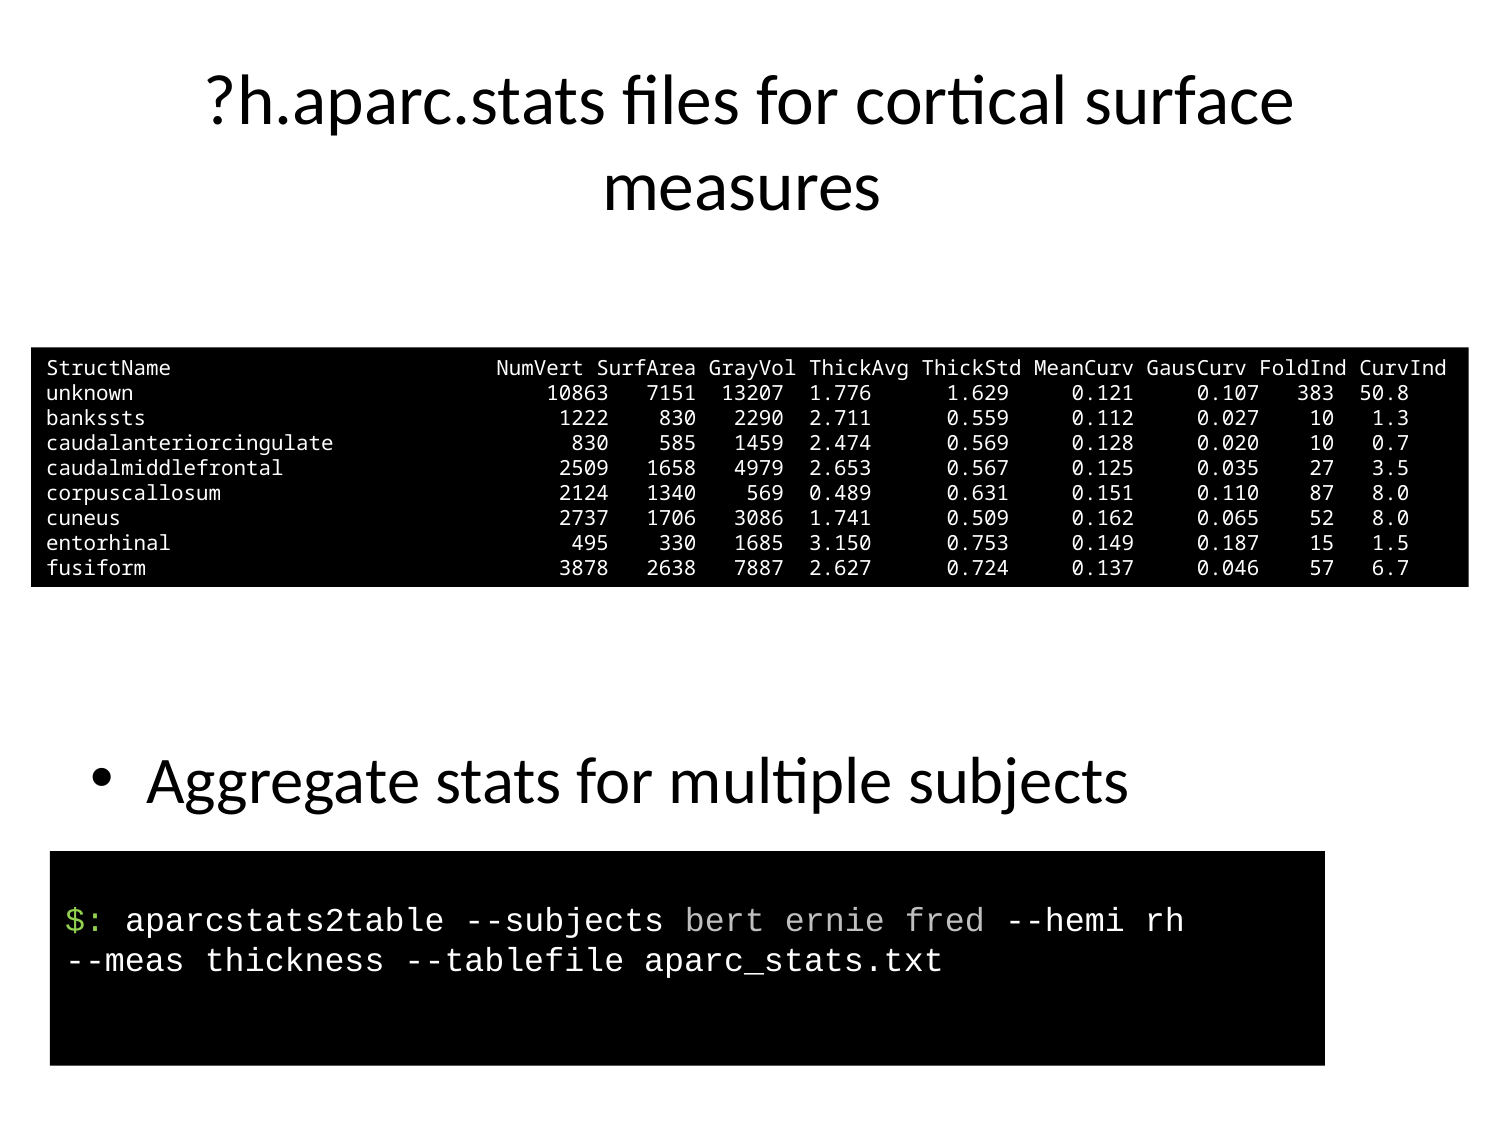

# ?h.aparc.stats files for cortical surface measures

Aggregate stats for multiple subjects
StructName                          NumVert SurfArea GrayVol ThickAvg ThickStd MeanCurv GausCurv FoldInd CurvInd
unknown                                 10863   7151  13207  1.776      1.629     0.121     0.107   383  50.8
bankssts                                 1222    830   2290  2.711      0.559     0.112     0.027    10   1.3
caudalanteriorcingulate                   830    585   1459  2.474      0.569     0.128     0.020    10   0.7
caudalmiddlefrontal                      2509   1658   4979  2.653      0.567     0.125     0.035    27   3.5
corpuscallosum                           2124   1340    569  0.489      0.631     0.151     0.110    87   8.0
cuneus                                   2737   1706   3086  1.741      0.509     0.162     0.065    52   8.0
entorhinal                                495    330   1685  3.150      0.753     0.149     0.187    15   1.5
fusiform                                 3878   2638   7887  2.627      0.724     0.137     0.046    57   6.7

$: aparcstats2table --subjects bert ernie fred --hemi rh
--meas thickness --tablefile aparc_stats.txt